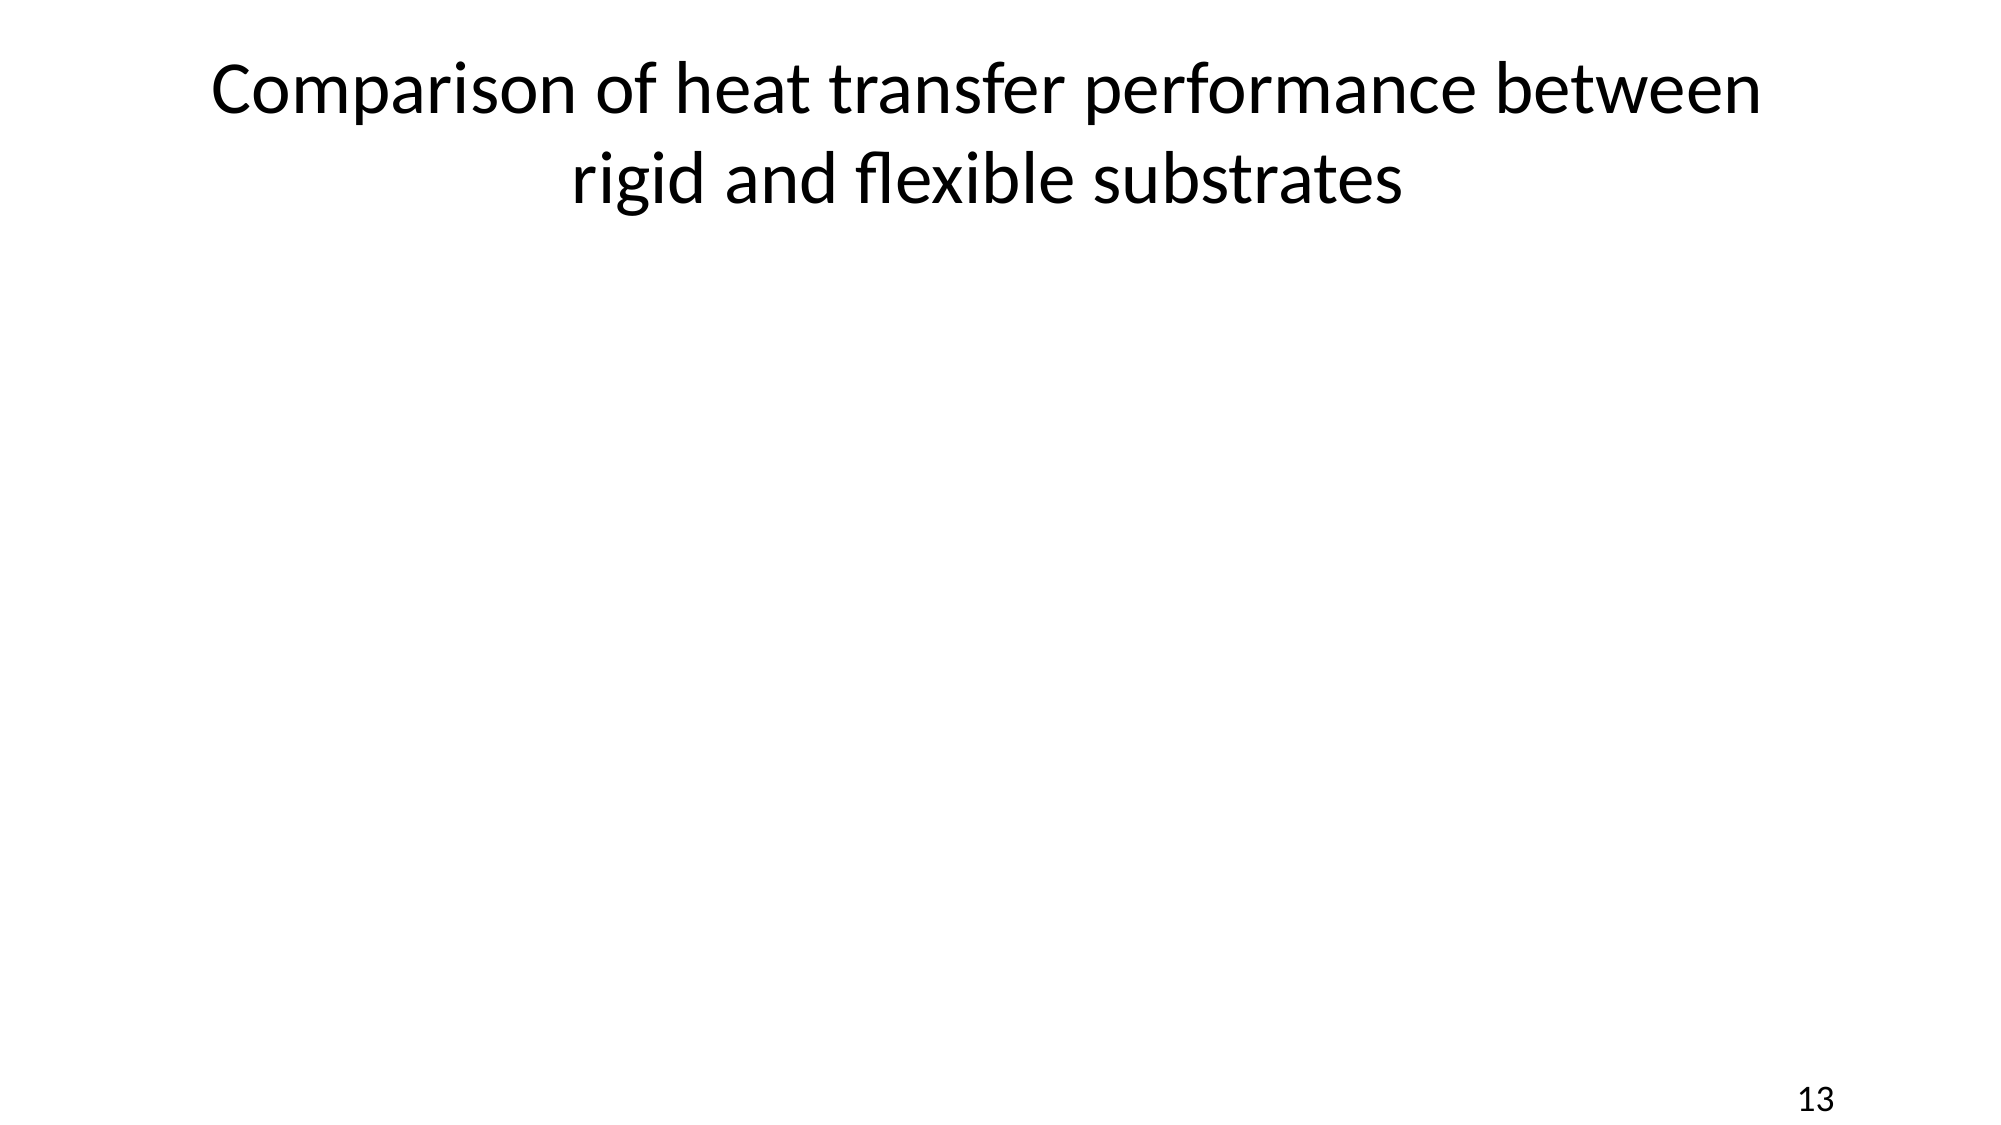

Comparison of heat transfer performance between
rigid and flexible substrates

13